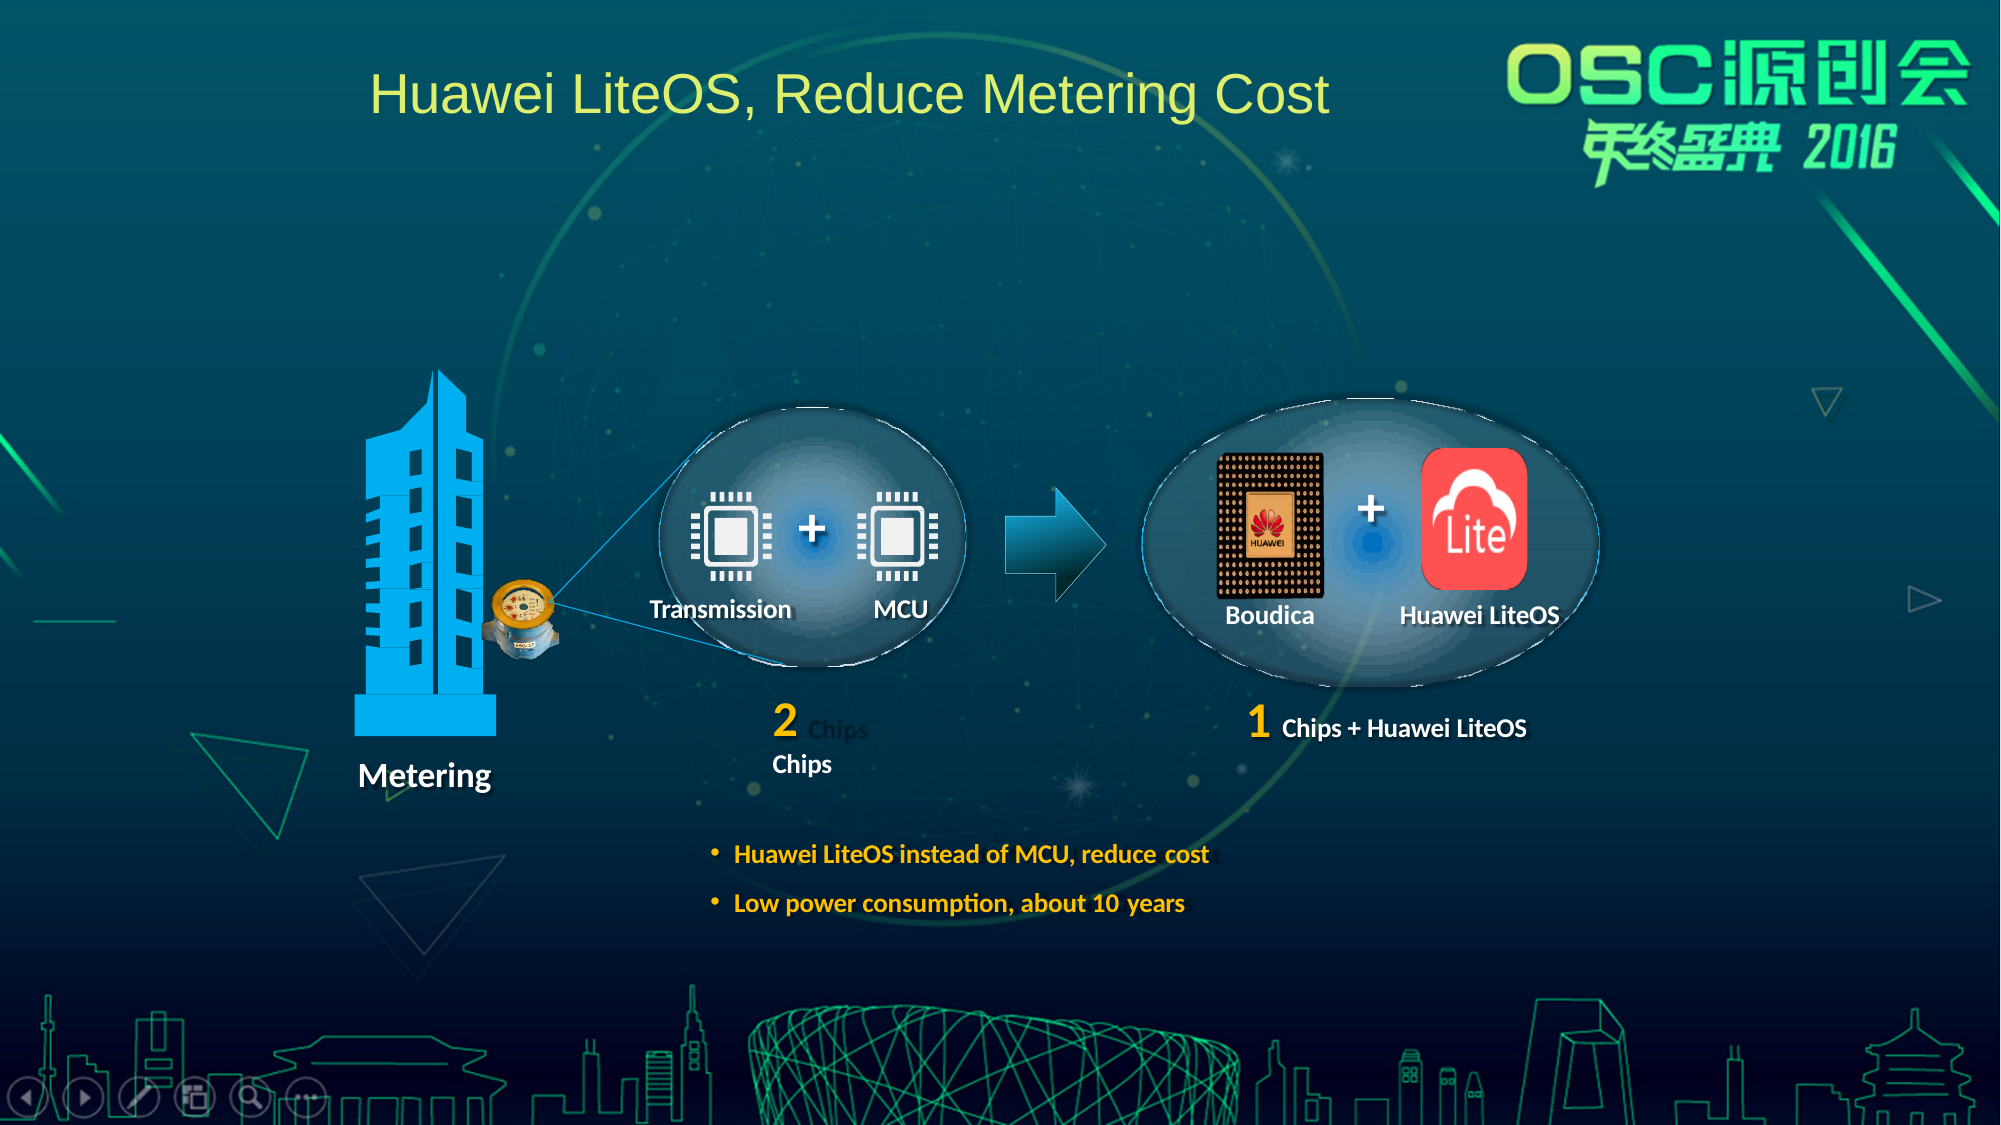

# Huawei LiteOS, Reduce Metering Cost

+

+

Transmission
MCU
Boudica
Huawei LiteOS

2 Chips
1 Chips + Huawei LiteOS

Metering

Huawei LiteOS instead of MCU, reduce cost
Low power consumption, about 10 years